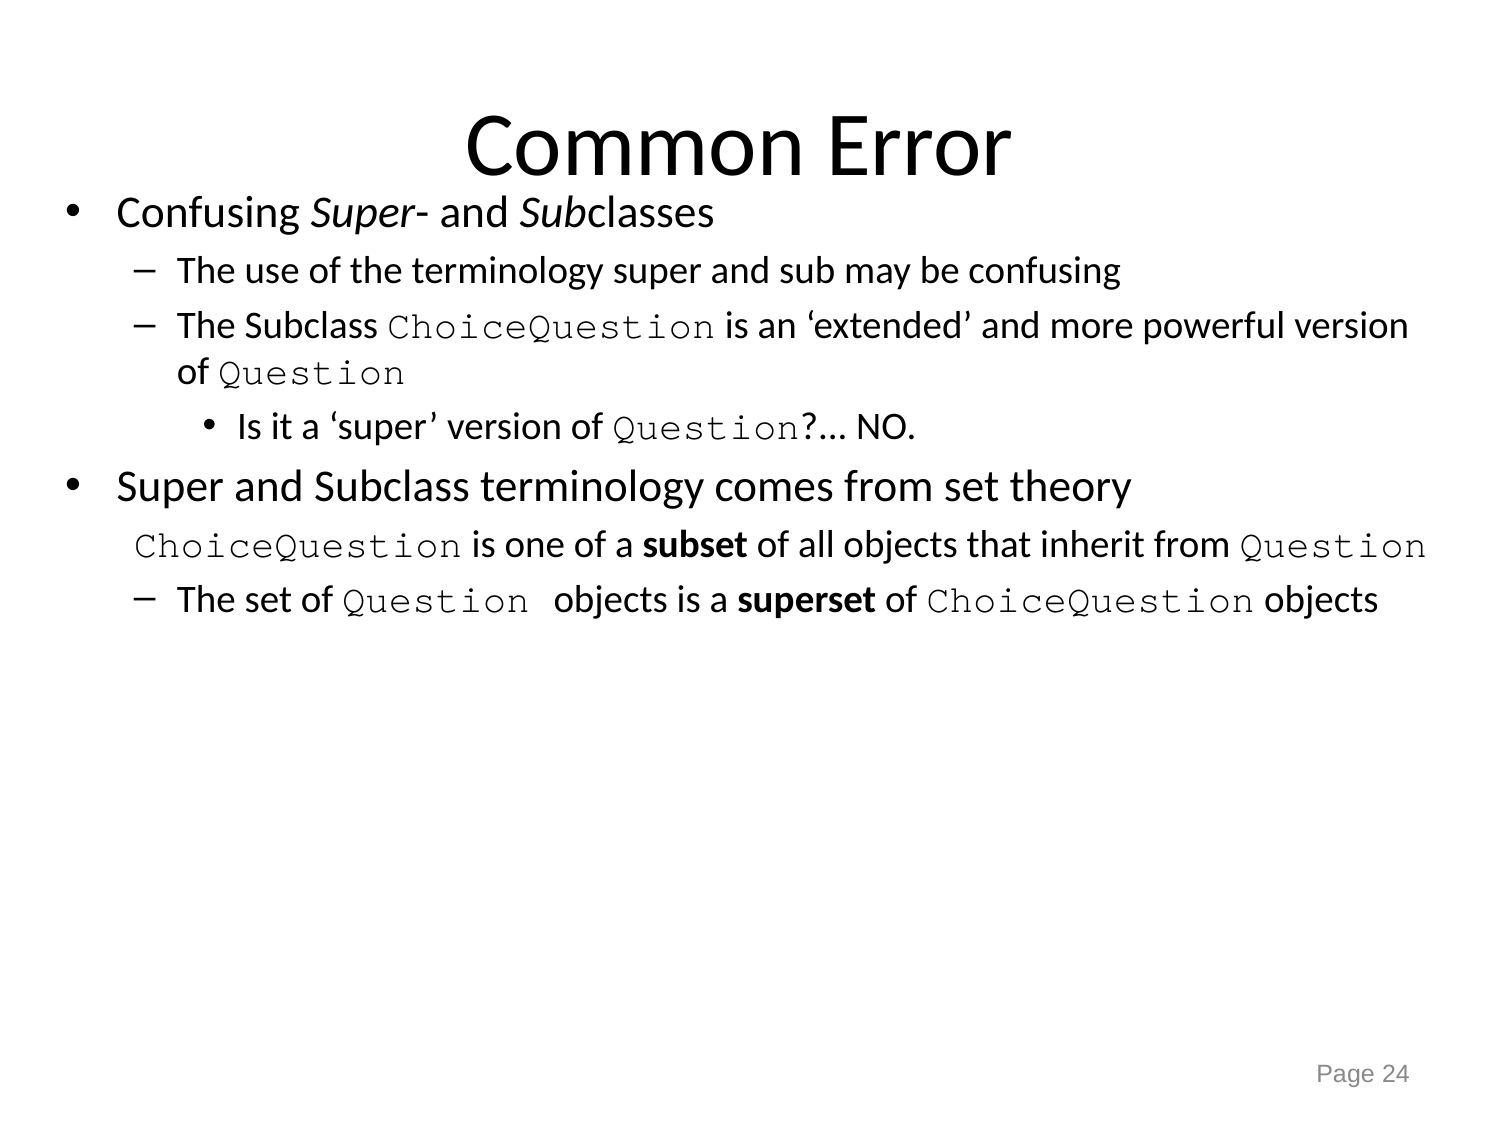

# Common Error
Confusing Super- and Subclasses
The use of the terminology super and sub may be confusing
The Subclass ChoiceQuestion is an ‘extended’ and more powerful version of Question
Is it a ‘super’ version of Question?... NO.
Super and Subclass terminology comes from set theory
ChoiceQuestion is one of a subset of all objects that inherit from Question
The set of Question objects is a superset of ChoiceQuestion objects
Page 24